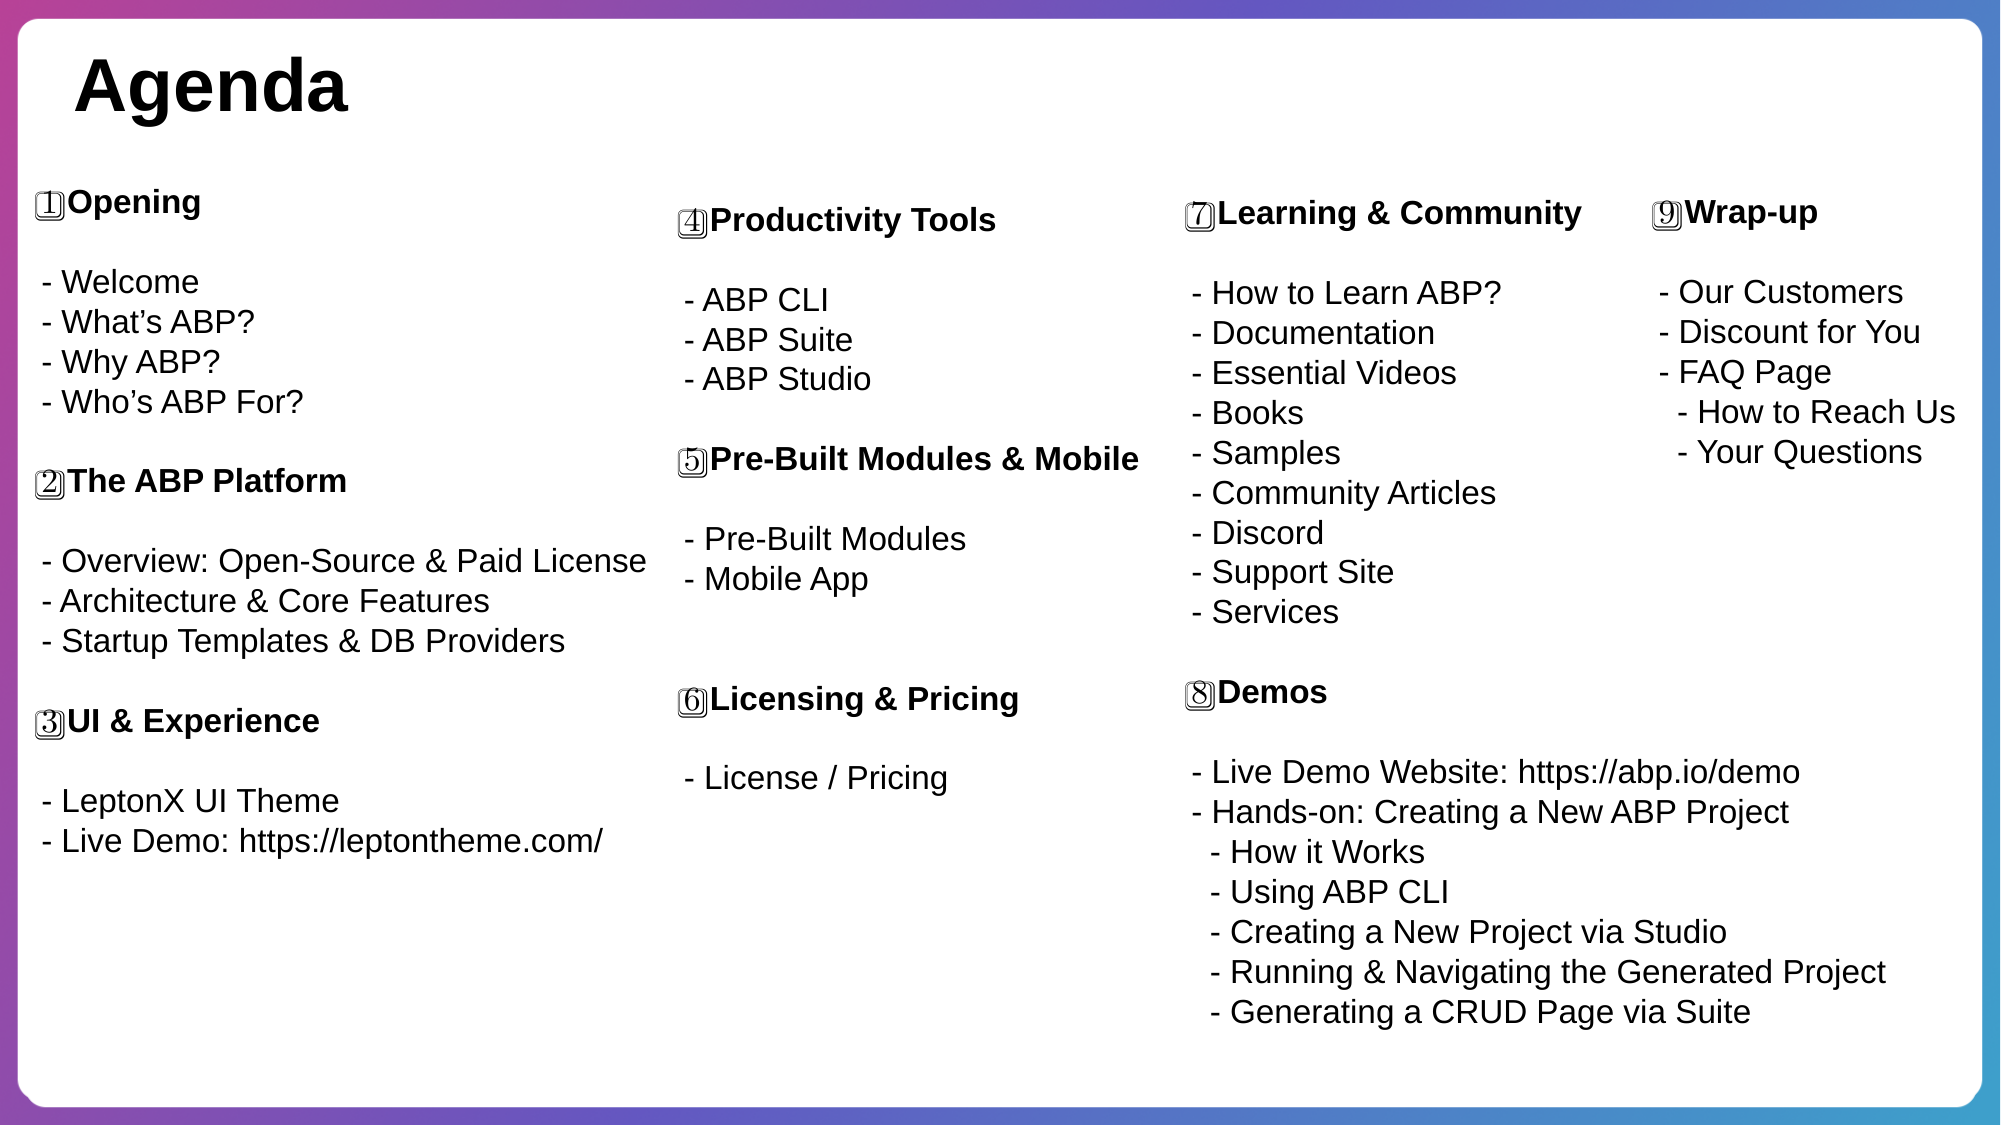

Agenda

7️⃣ Learning & Community

- How to Learn ABP?
- Documentation
- Essential Videos
- Books
- Samples
- Community Articles
- Discord
- Support Site
- Services

8️⃣ Demos

- Live Demo Website: https://abp.io/demo
- Hands-on: Creating a New ABP Project
  - How it Works
  - Using ABP CLI
  - Creating a New Project via Studio
  - Running & Navigating the Generated Project
  - Generating a CRUD Page via Suite

4️⃣ Productivity Tools

- ABP CLI
- ABP Suite
- ABP Studio

5️⃣ Pre-Built Modules & Mobile

- Pre-Built Modules
- Mobile App

6️⃣ Licensing & Pricing

- License / Pricing

1️⃣ Opening

- Welcome
- What’s ABP?
- Why ABP?
- Who’s ABP For?

2️⃣ The ABP Platform

- Overview: Open-Source & Paid License
- Architecture & Core Features
- Startup Templates & DB Providers

3️⃣ UI & Experience

- LeptonX UI Theme
- Live Demo: https://leptontheme.com/
9️⃣ Wrap-up

- Our Customers
- Discount for You
- FAQ Page
  - How to Reach Us
  - Your Questions